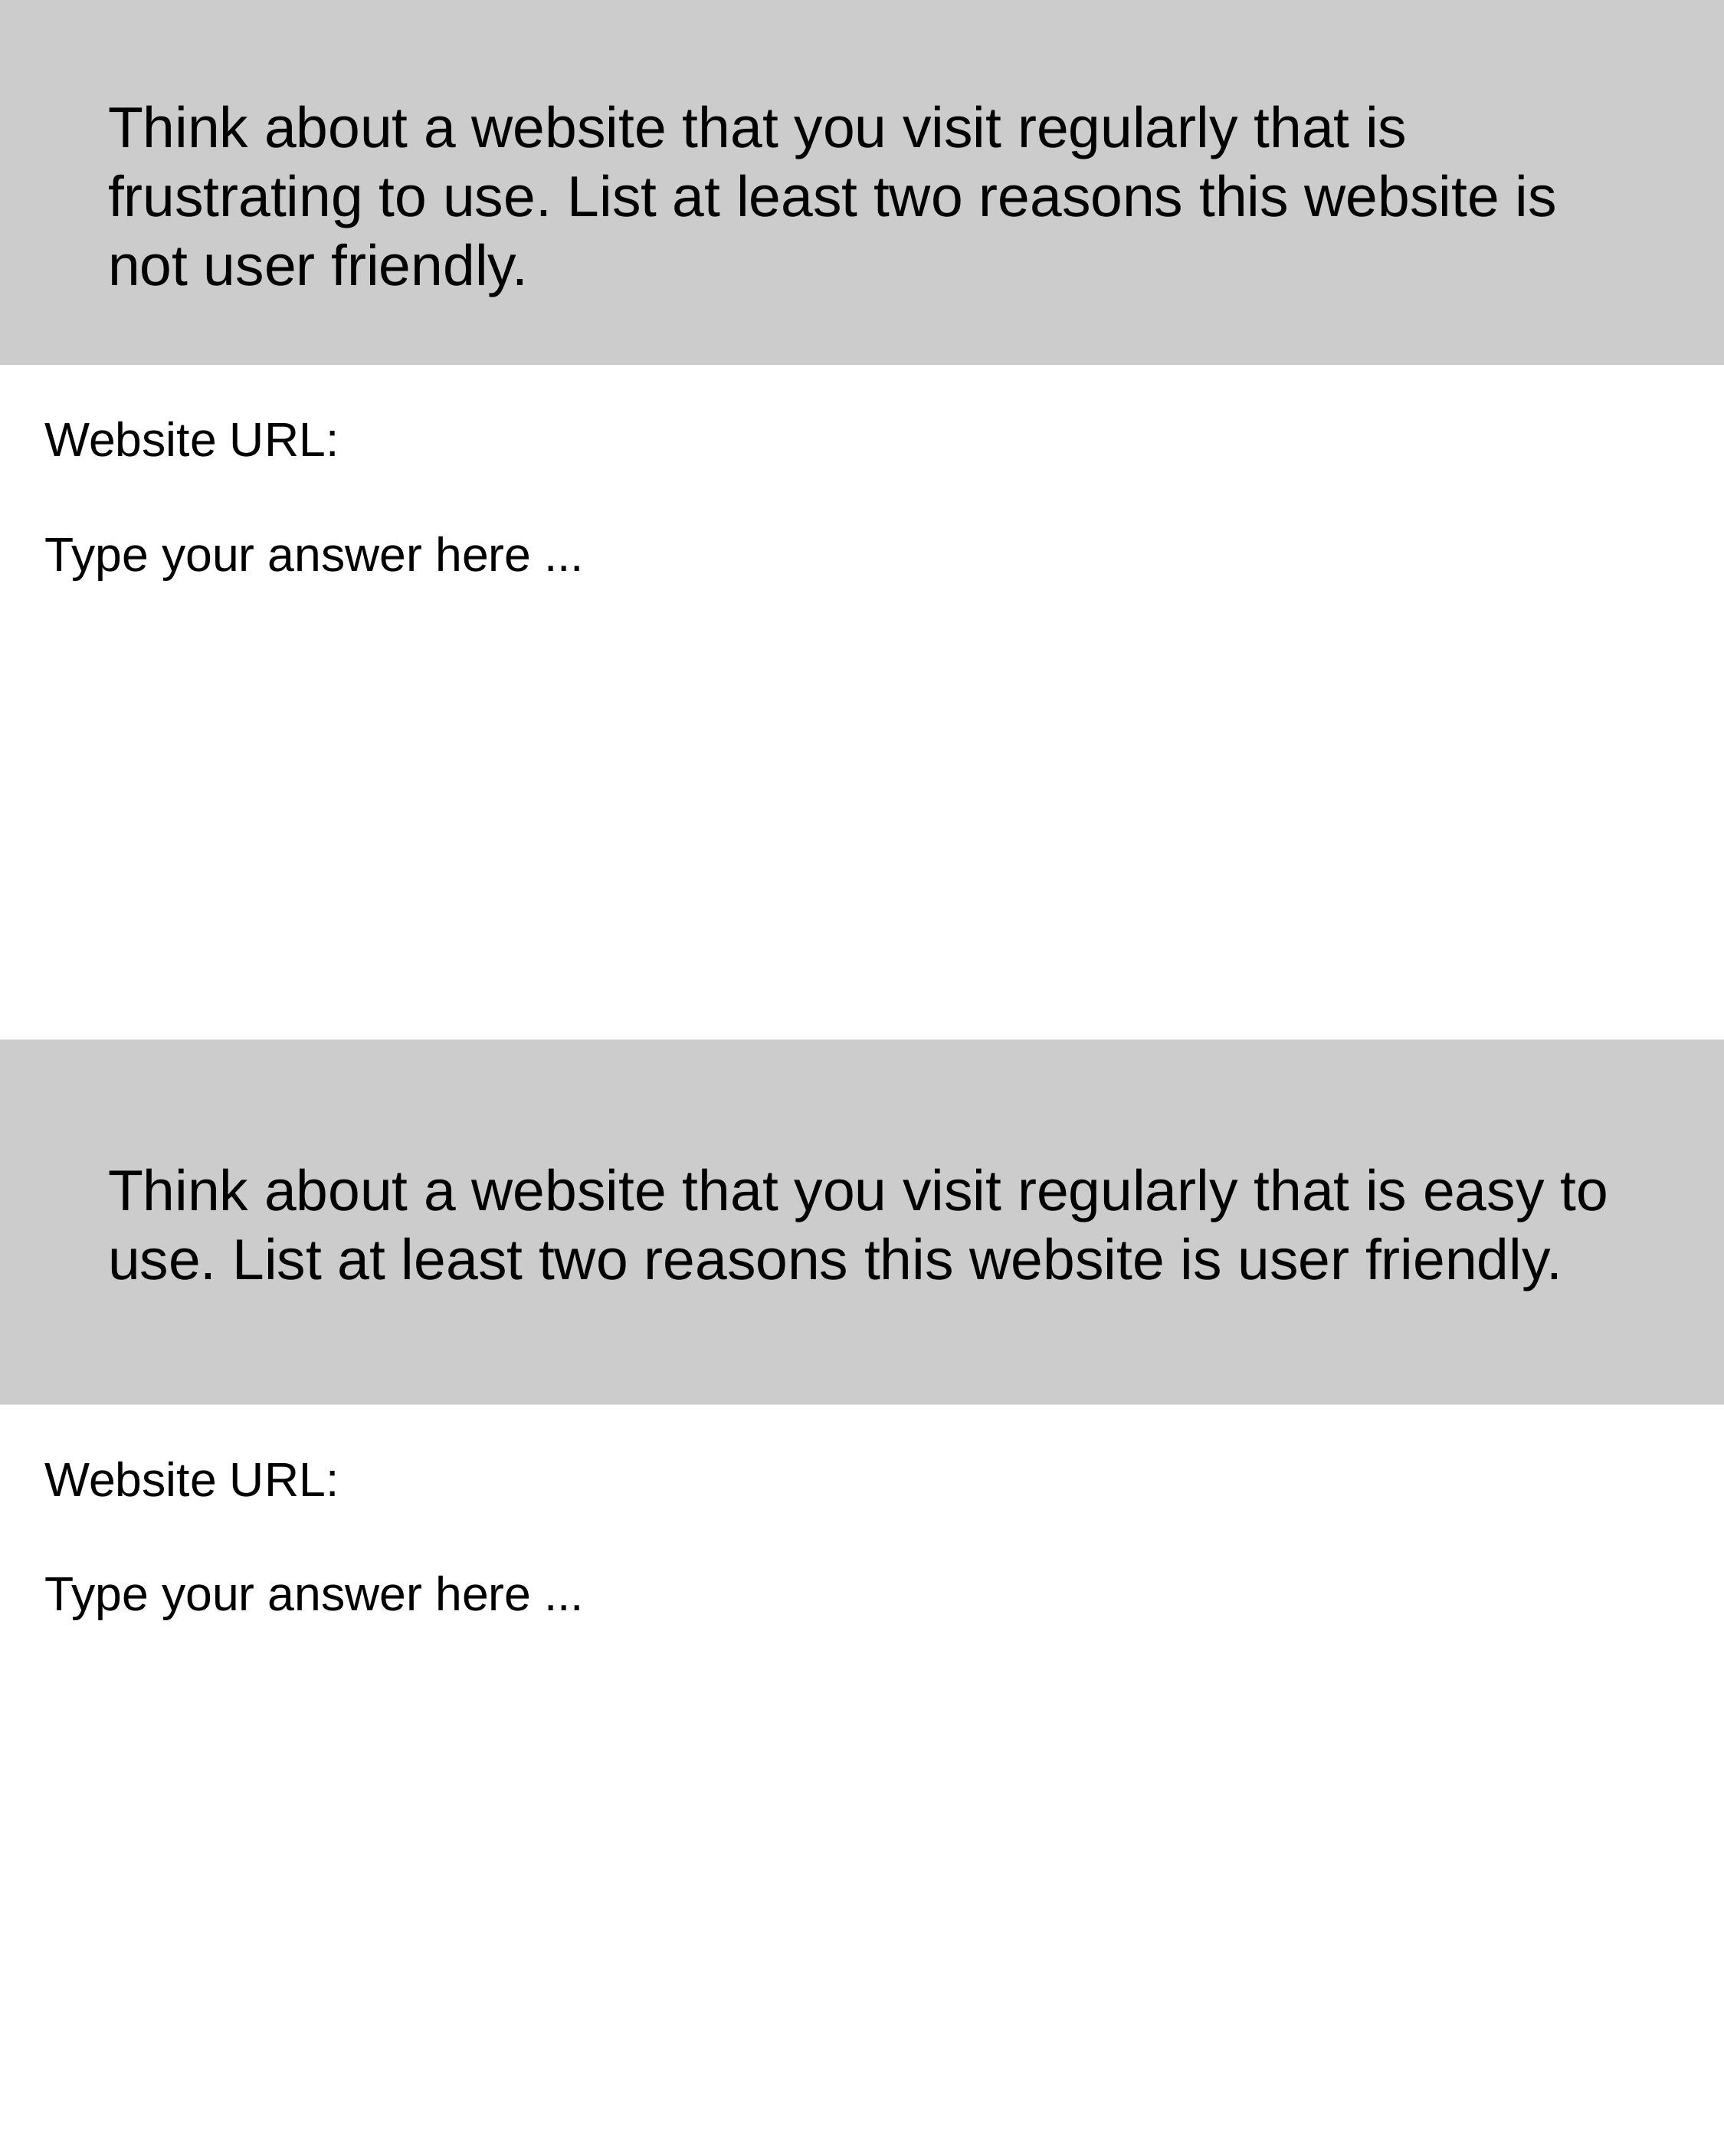

Think about a website that you visit regularly that is frustrating to use. List at least two reasons this website is not user friendly.
Website URL:

Type your answer here ...

Think about a website that you visit regularly that is easy to use. List at least two reasons this website is user friendly.
Website URL:

Type your answer here ...